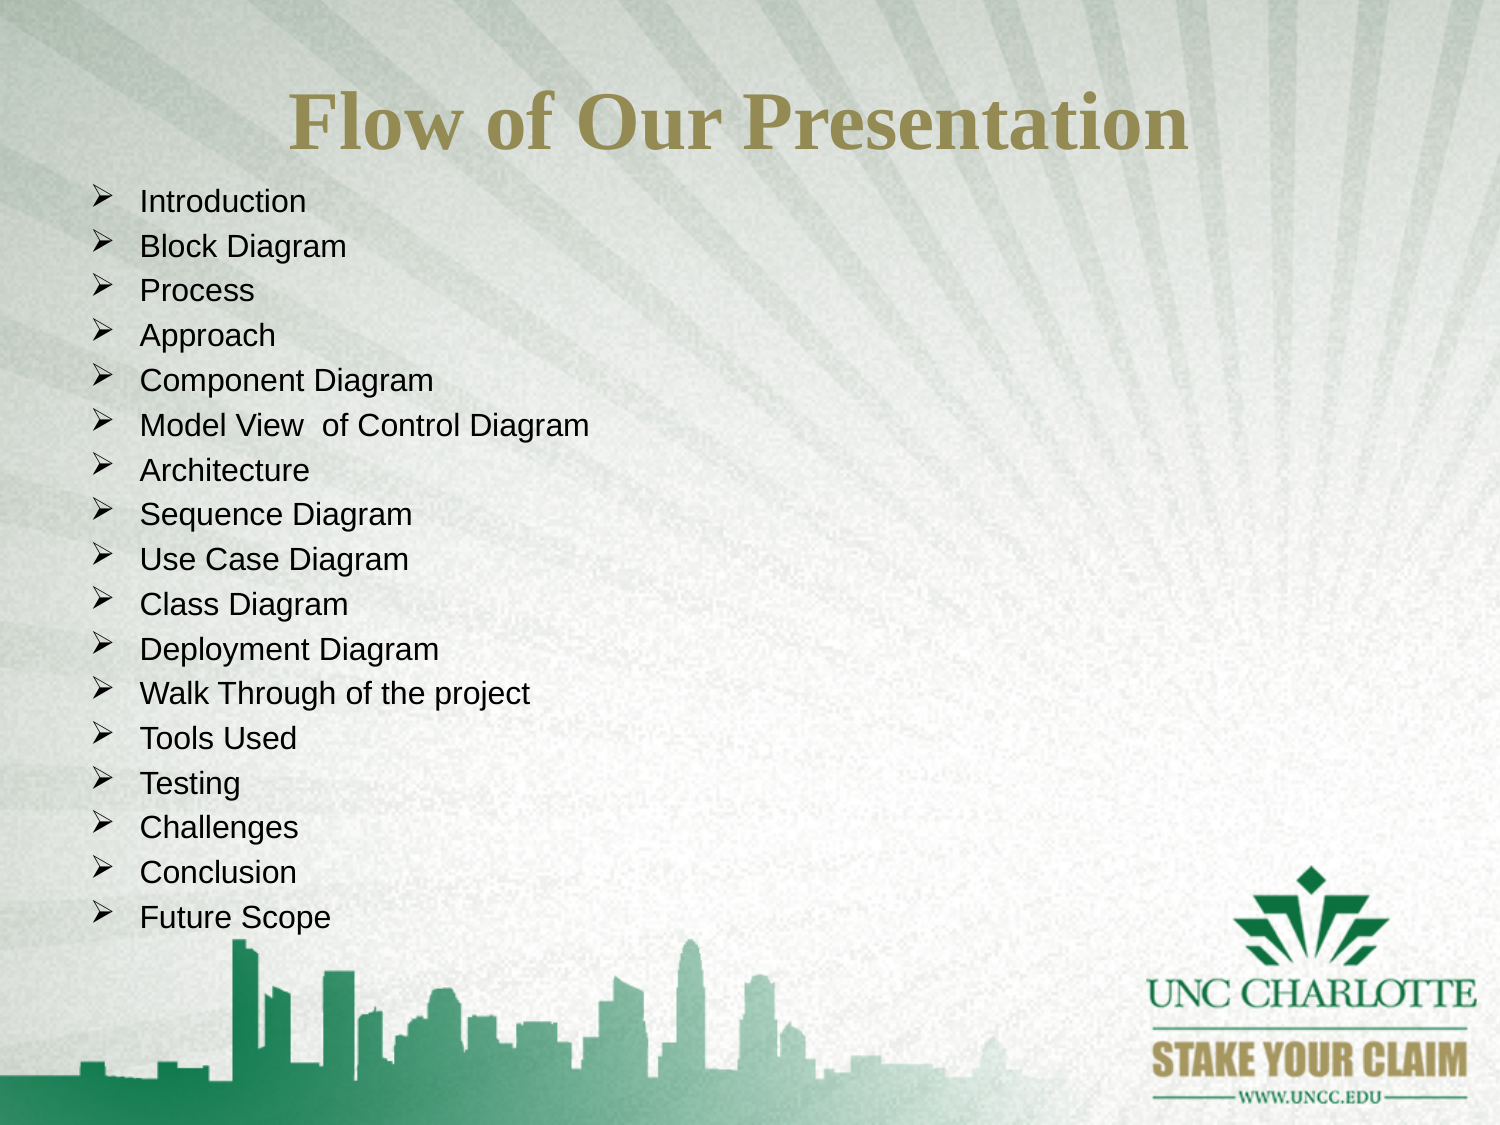

# Flow of Our Presentation
Introduction
Block Diagram
Process
Approach
Component Diagram
Model View  of Control Diagram
Architecture
Sequence Diagram
Use Case Diagram
Class Diagram
Deployment Diagram
Walk Through of the project
Tools Used
Testing
Challenges
Conclusion
Future Scope